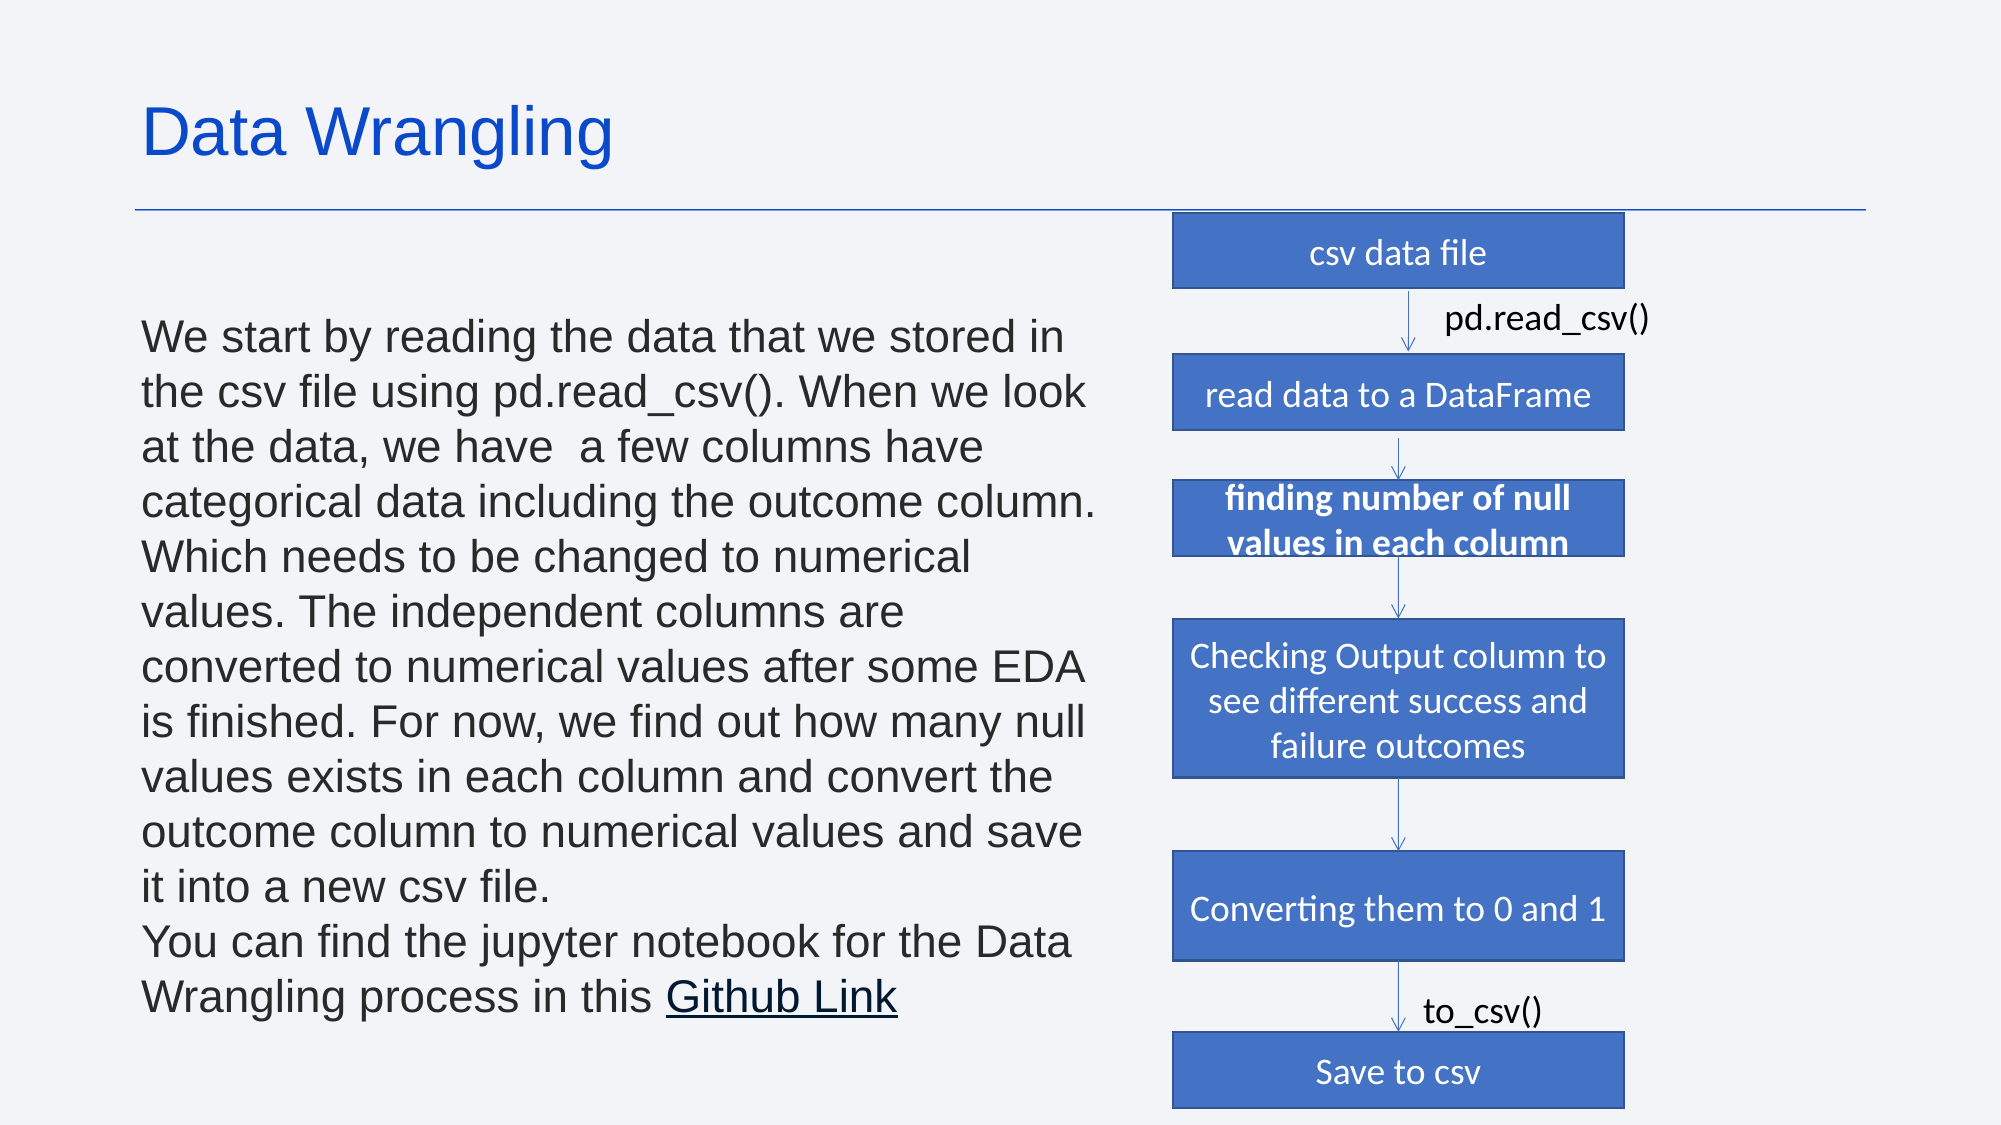

Data Wrangling
csv data file
pd.read_csv()
We start by reading the data that we stored in the csv file using pd.read_csv(). When we look at the data, we have  a few columns have categorical data including the outcome column. Which needs to be changed to numerical values. The independent columns are converted to numerical values after some EDA is finished. For now, we find out how many null values exists in each column and convert the outcome column to numerical values and save it into a new csv file.
You can find the jupyter notebook for the Data Wrangling process in this Github Link

read data to a DataFrame
finding number of null values in each column
Checking Output column to see different success and failure outcomes
Converting them to 0 and 1
to_csv()
10
Save to csv